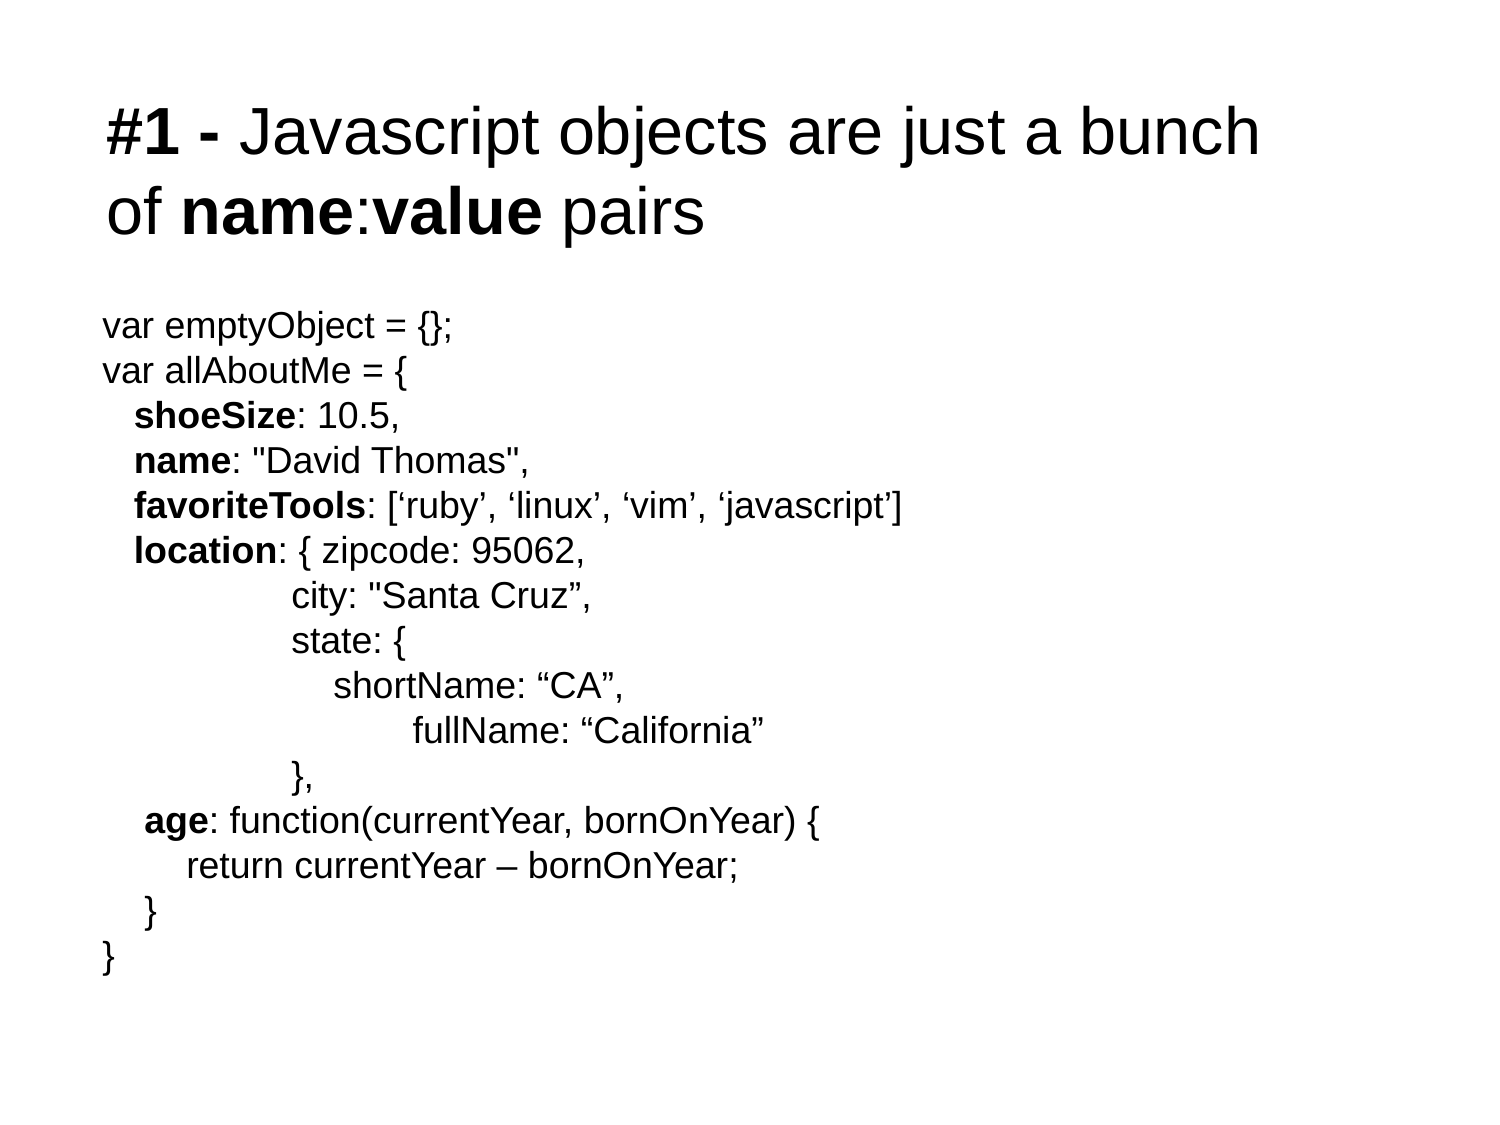

#1 - Javascript objects are just a bunch of name:value pairs
var emptyObject = {};
var allAboutMe = {
   shoeSize: 10.5,
   name: "David Thomas",
   favoriteTools: [‘ruby’, ‘linux’, ‘vim’, ‘javascript’]
   location: { zipcode: 95062,
                  city: "Santa Cruz”,
                  state: {
                      shortName: “CA”,
		 fullName: “California”
                  },
    age: function(currentYear, bornOnYear) {
        return currentYear – bornOnYear;
    }
}